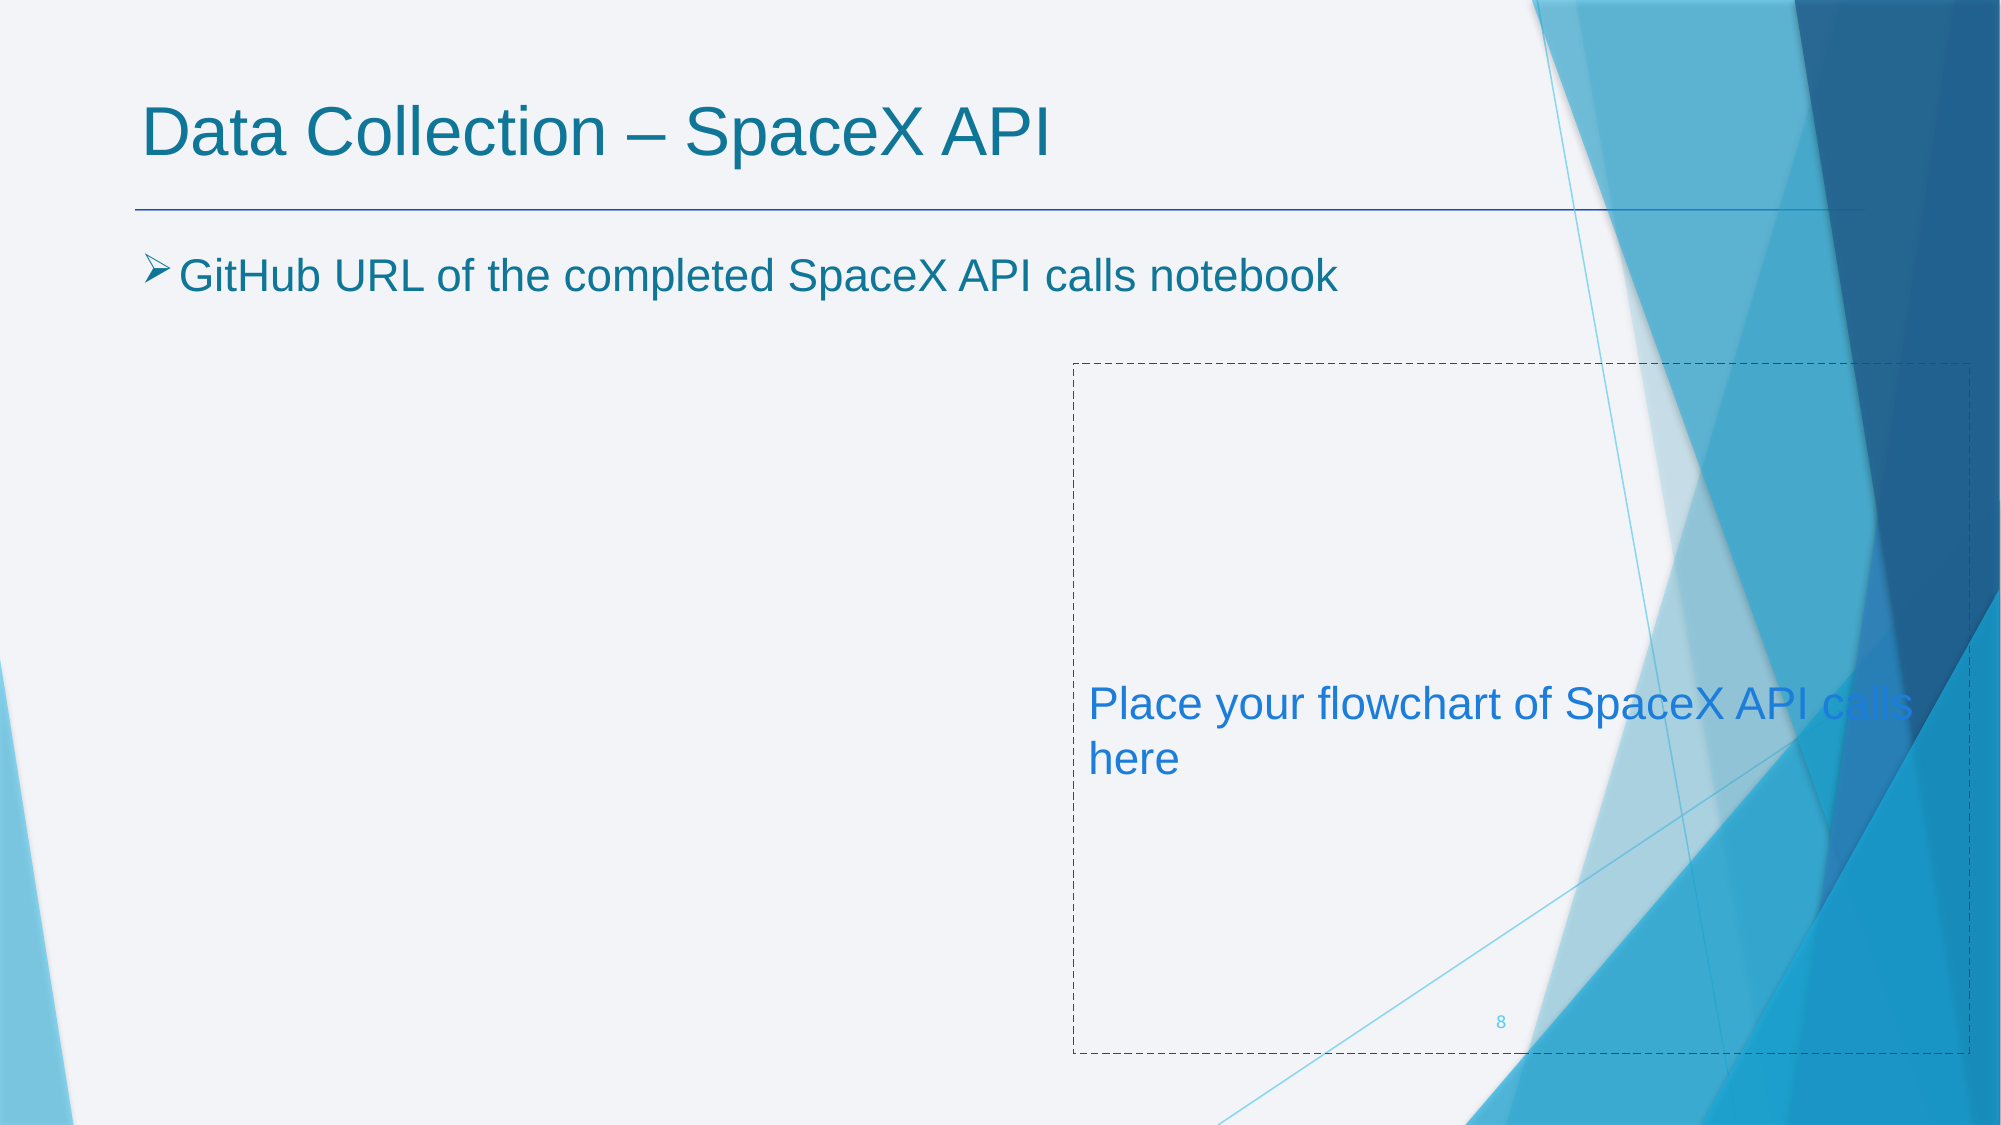

Data Collection – SpaceX API
GitHub URL of the completed SpaceX API calls notebook

Place your flowchart of SpaceX API calls here
8